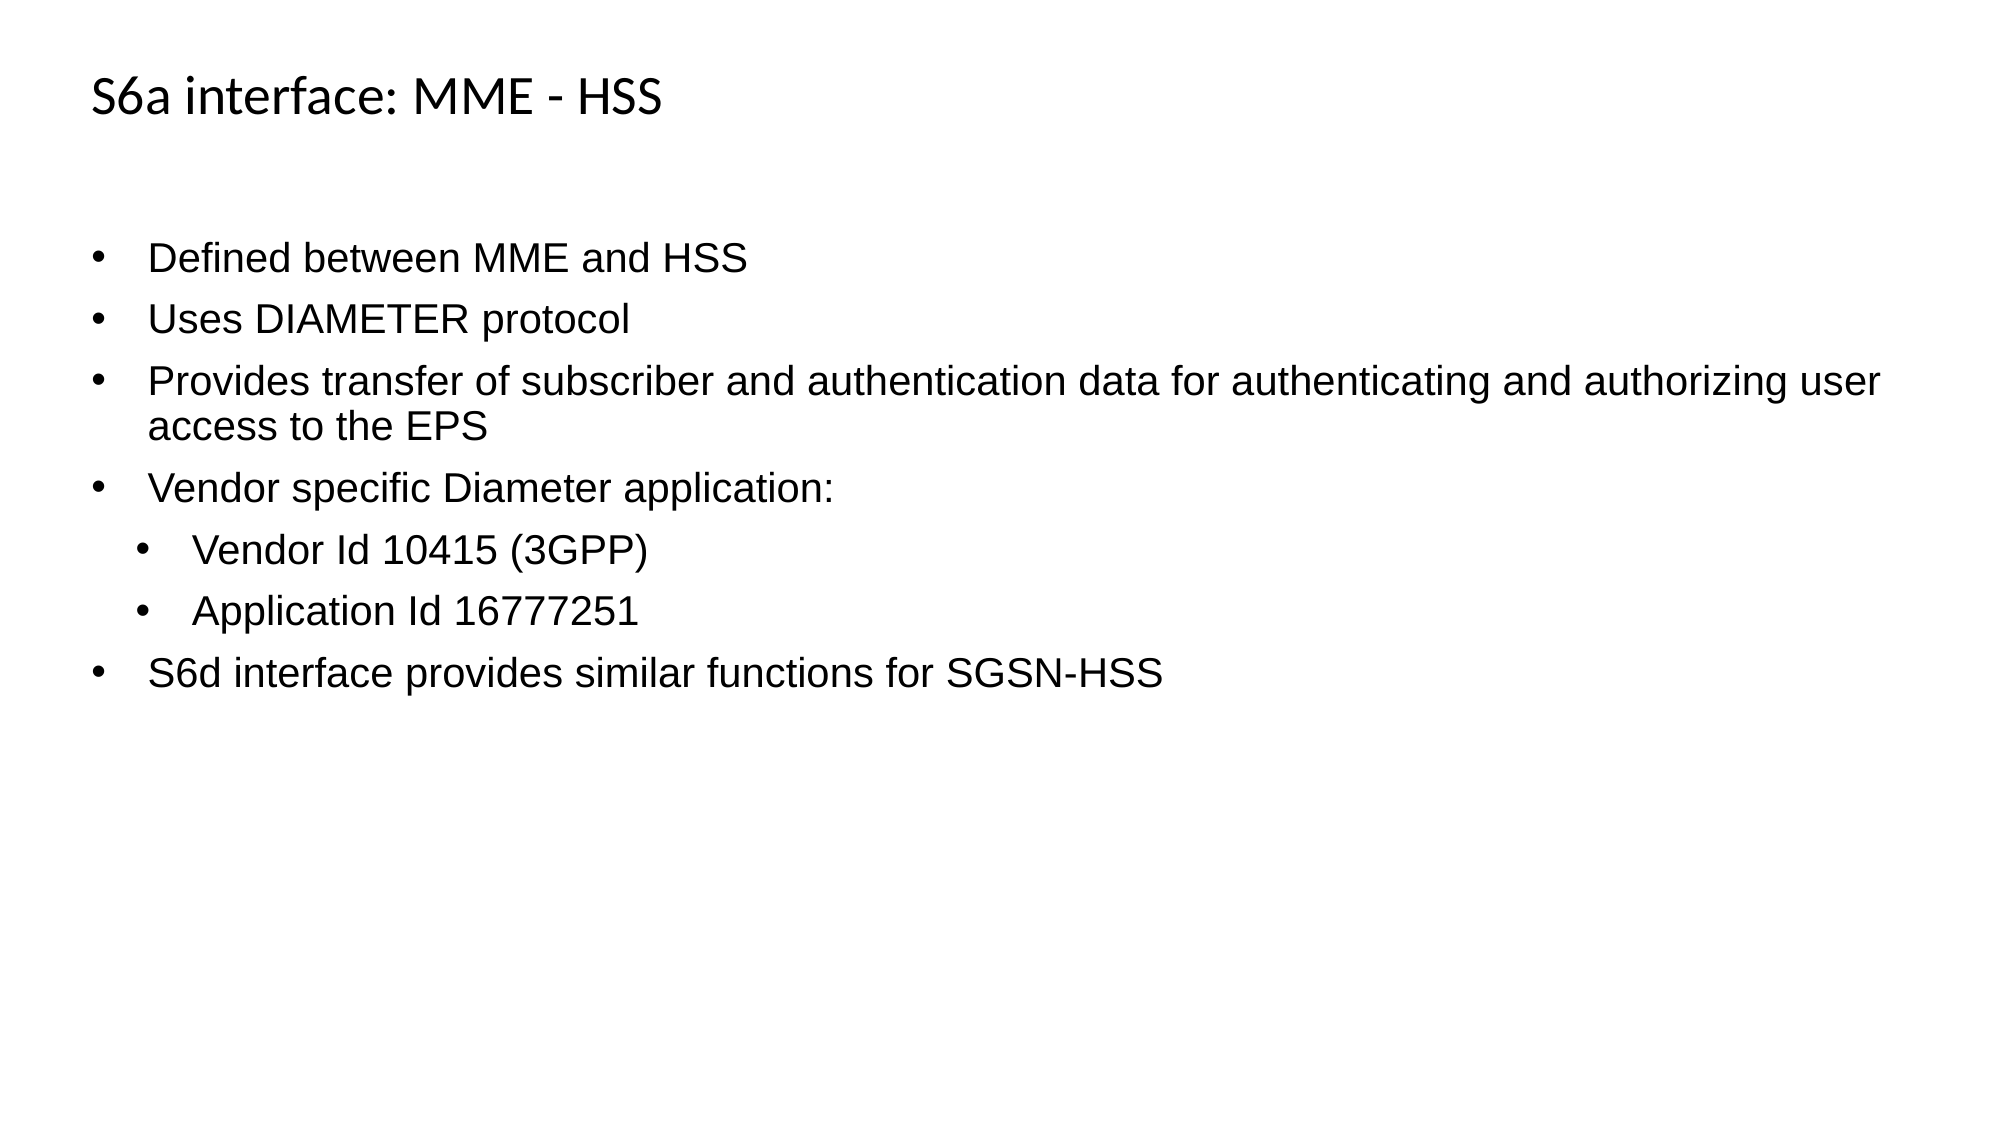

Slide excluded from Table of Contents
# S6a interface: MME - HSS
Defined between MME and HSS
Uses DIAMETER protocol
Provides transfer of subscriber and authentication data for authenticating and authorizing user access to the EPS
Vendor specific Diameter application:
Vendor Id 10415 (3GPP)
Application Id 16777251
S6d interface provides similar functions for SGSN-HSS